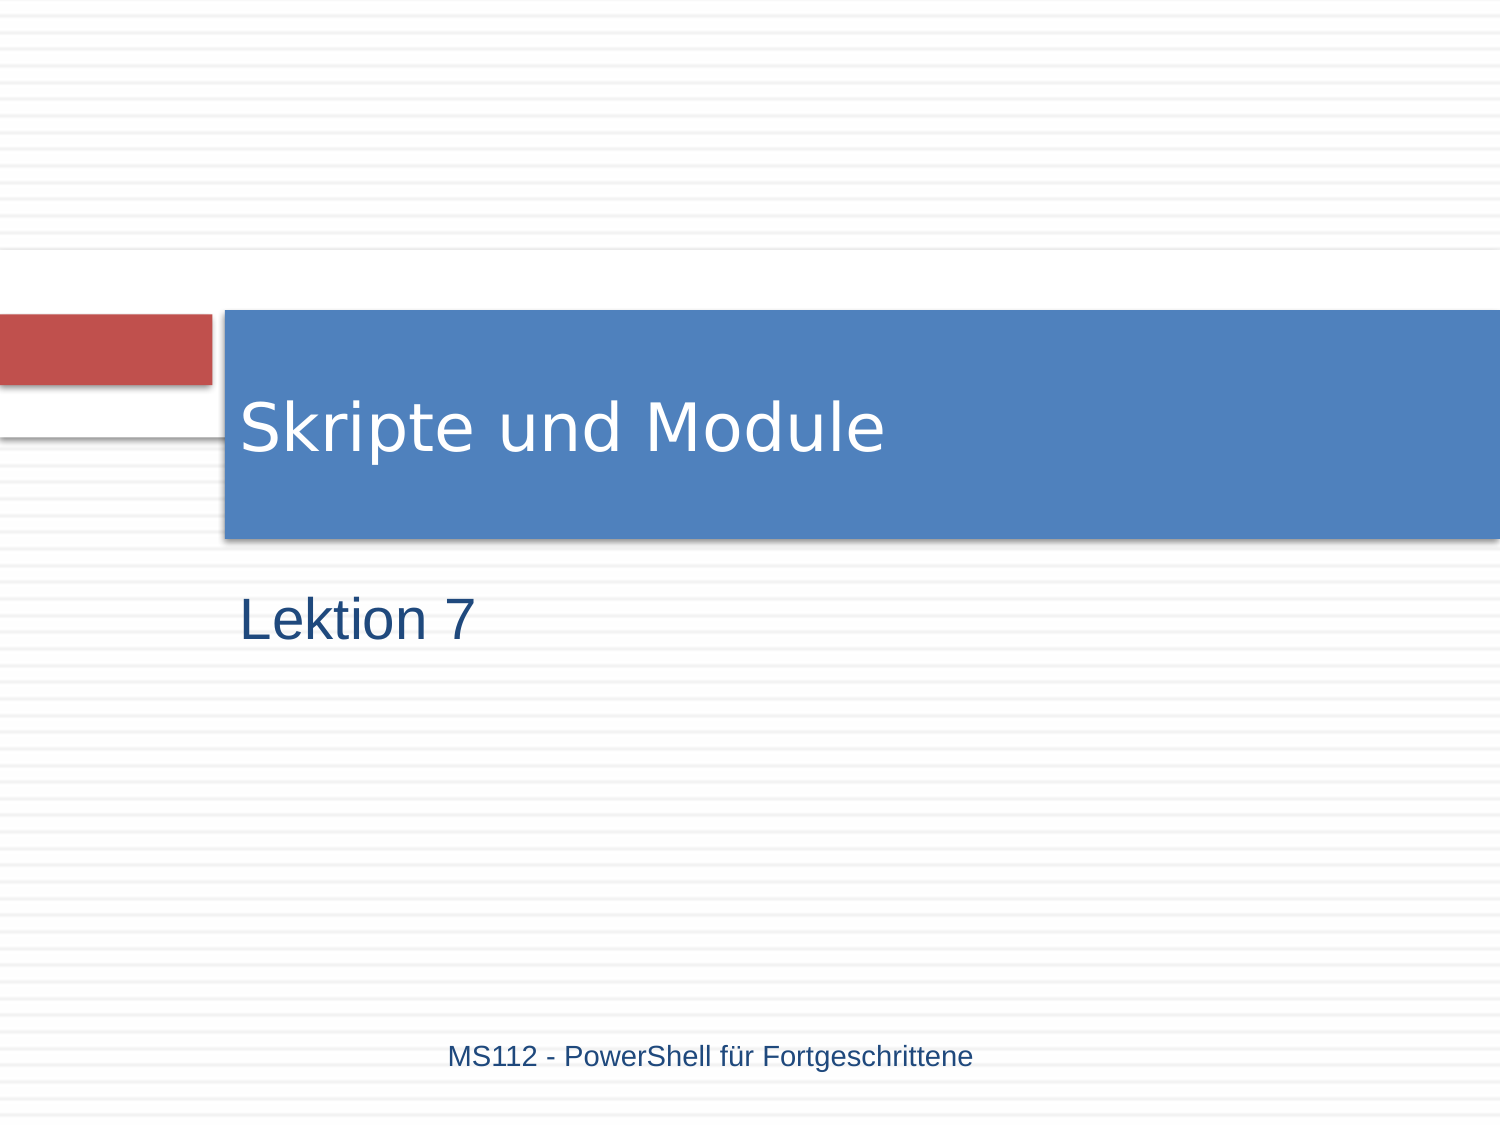

# Skripte und Module
Lektion 7
MS112 - PowerShell für Fortgeschrittene